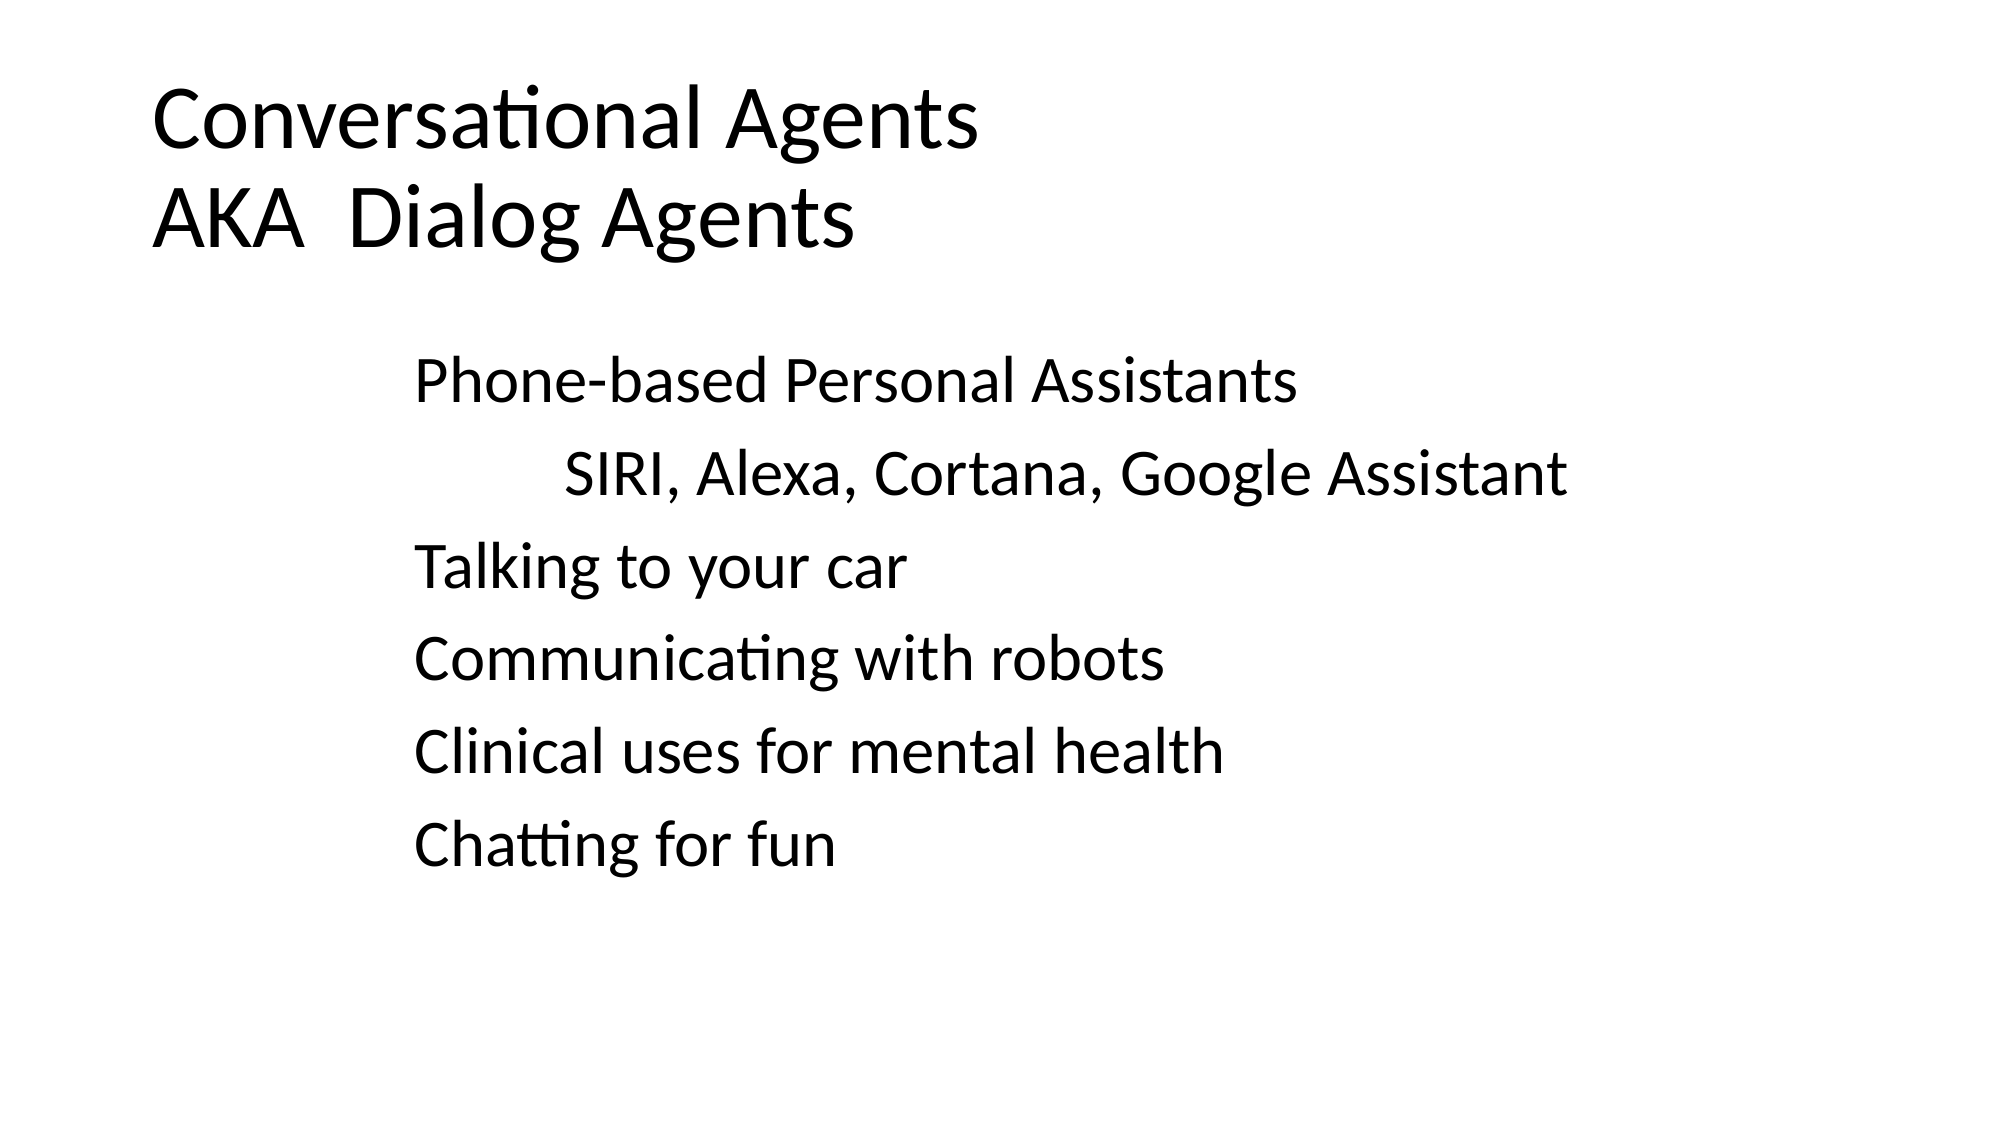

# Conversational Agents AKA  Dialog Agents
Phone-based Personal Assistants
	SIRI, Alexa, Cortana, Google Assistant
Talking to your car
Communicating with robots
Clinical uses for mental health
Chatting for fun